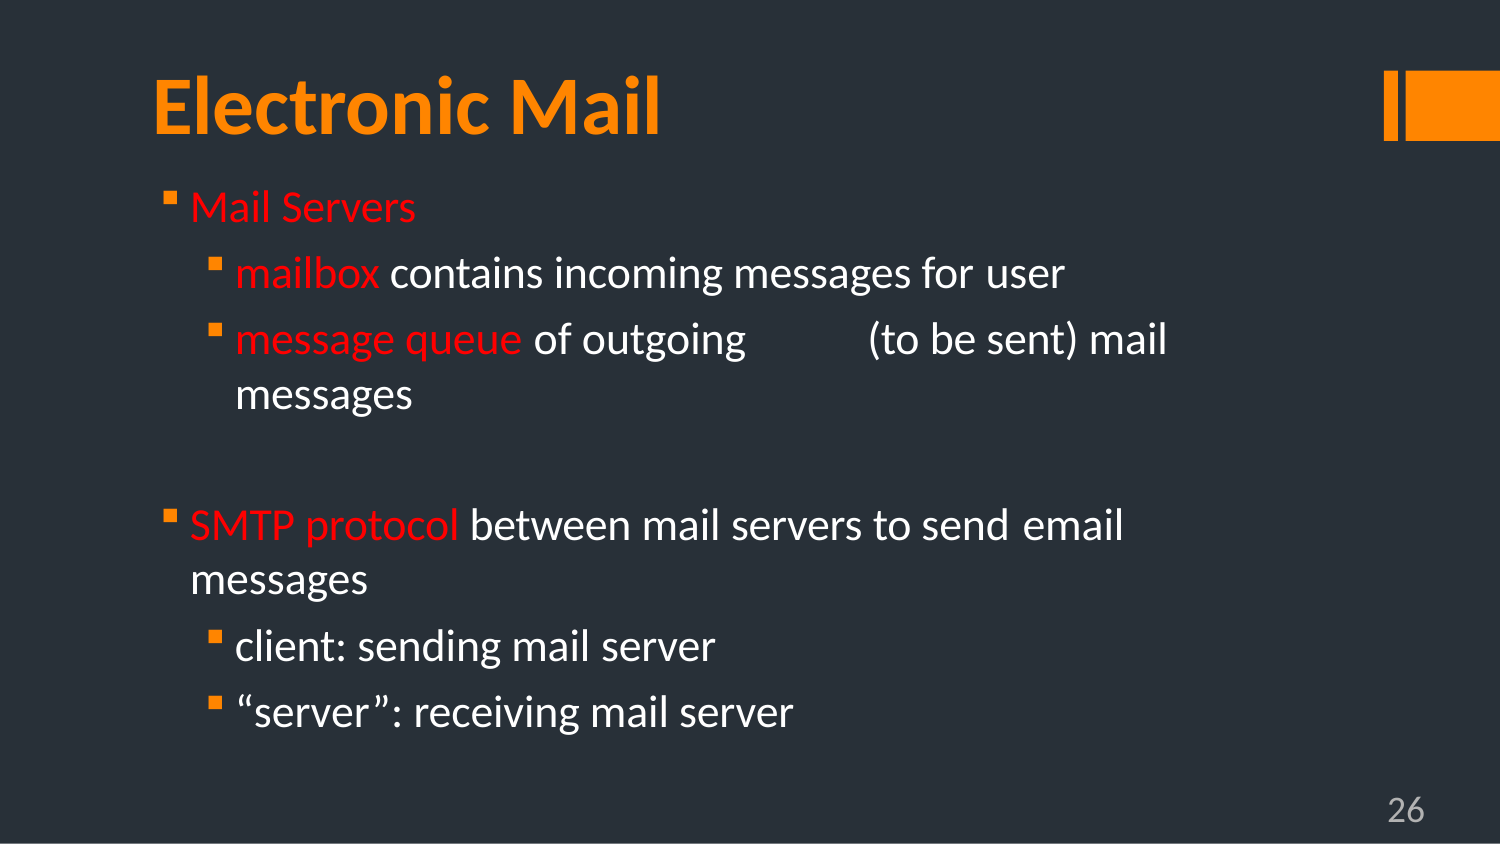

# Electronic Mail
Mail Servers
mailbox contains incoming messages for user
message queue of outgoing	(to be sent) mail messages

SMTP protocol between mail servers to send email
messages
client: sending mail server
“server”: receiving mail server
26